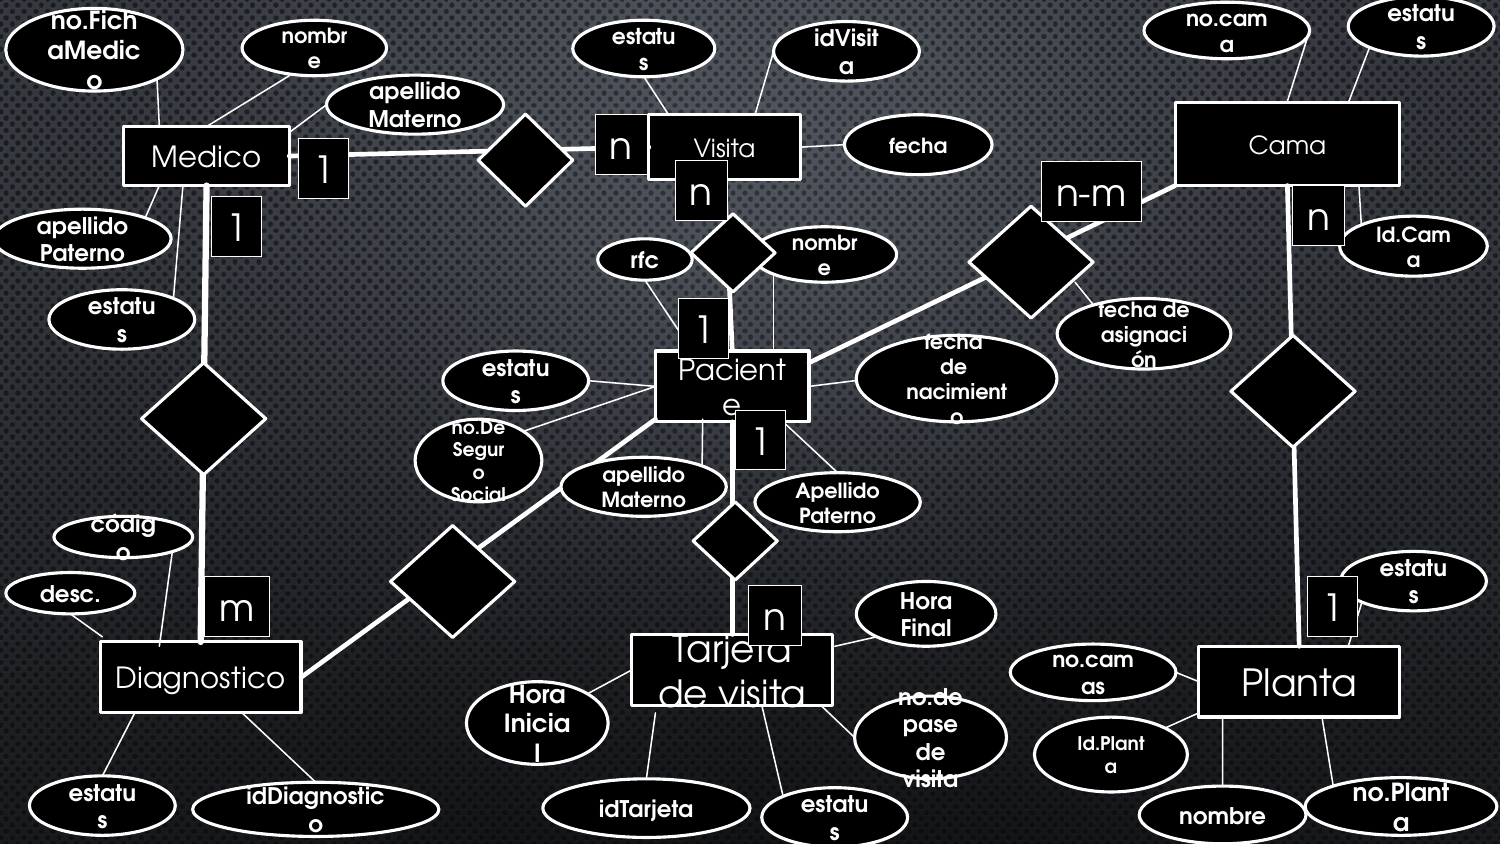

estatus
no.cama
no.FichaMedico
nombre
estatus
idVisita
apellidoMaterno
Cama

n
Visita
fecha
Medico
1
n
n-m
n
1

apellido
Paterno

Id.Cama
nombre
rfc
estatus
1
fecha de asignación
fecha
de
nacimiento

estatus
Paciente

1
no.De
Seguro
Social
apellidoMaterno
Apellido
Paterno

código

estatus
desc.
m
1
Hora
Final
n
Tarjeta de visita
Diagnostico
no.camas
Planta
Hora
Inicial
no.de pase de visita
Id.Planta
estatus
no.Planta
idTarjeta
idDiagnostico
nombre
estatus